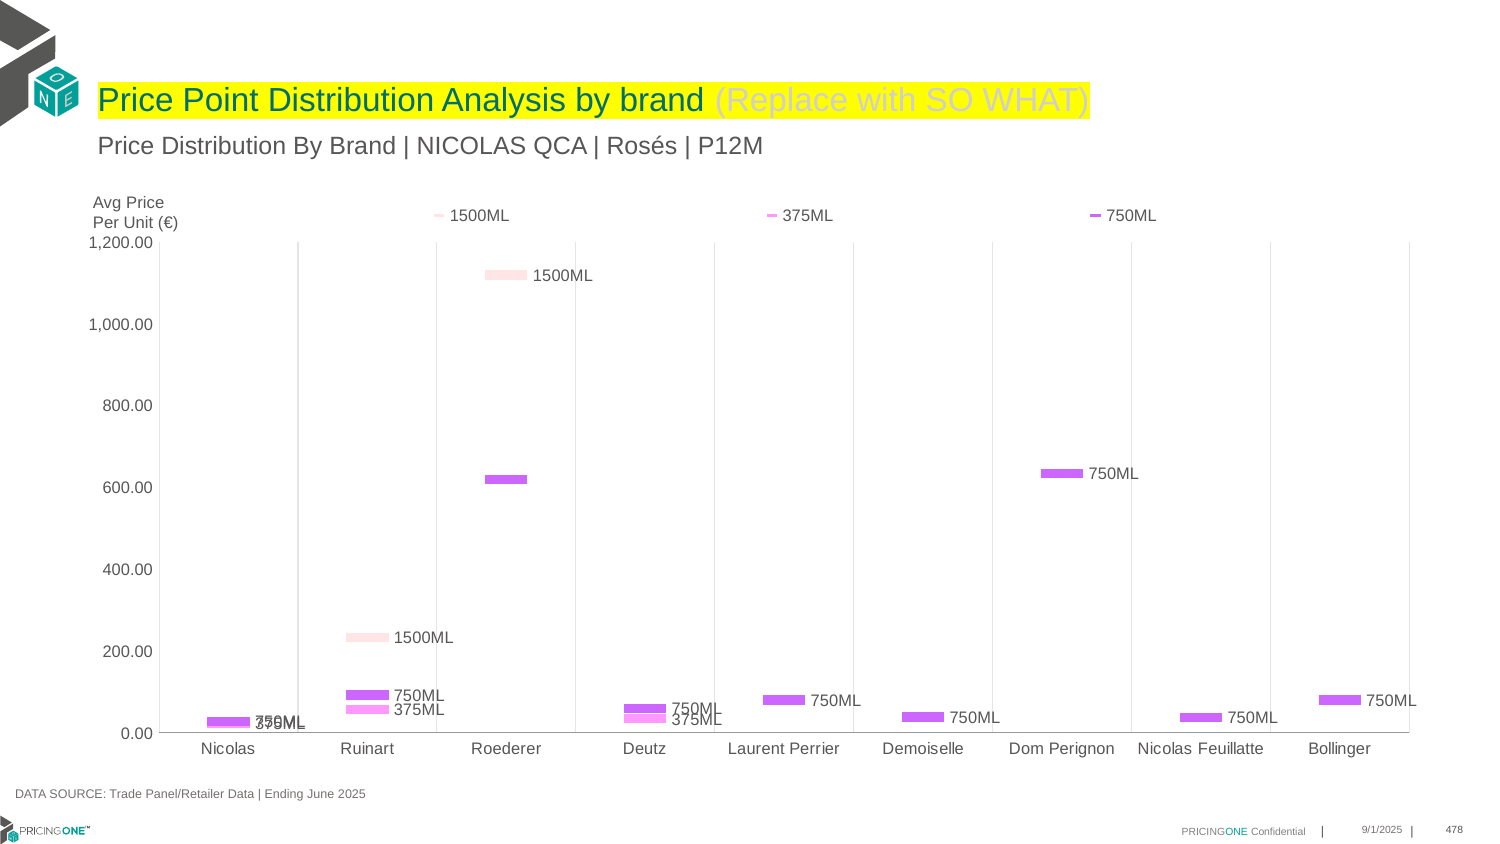

# Price Point Distribution Analysis by brand (Replace with SO WHAT)
Price Distribution By Brand | NICOLAS QCA | Rosés | P12M

### Chart

| Category | 1500ML | 375ML | 750ML |
|---|---|---|---|
| Nicolas | None | 23.904 | 27.4902 |
| Ruinart | 233.5714 | 56.6617 | 92.4064 |
| Roederer | 1119.0 | None | 618.8378 |
| Deutz | None | 34.5241 | 58.7535 |
| Laurent Perrier | None | None | 80.0958 |
| Demoiselle | None | None | 38.0769 |
| Dom Perignon | None | None | 634.1143 |
| Nicolas Feuillatte | None | None | 37.8796 |
| Bollinger | None | None | 80.3207 |
Avg Price
Per Unit (€)
DATA SOURCE: Trade Panel/Retailer Data | Ending June 2025
9/1/2025
478